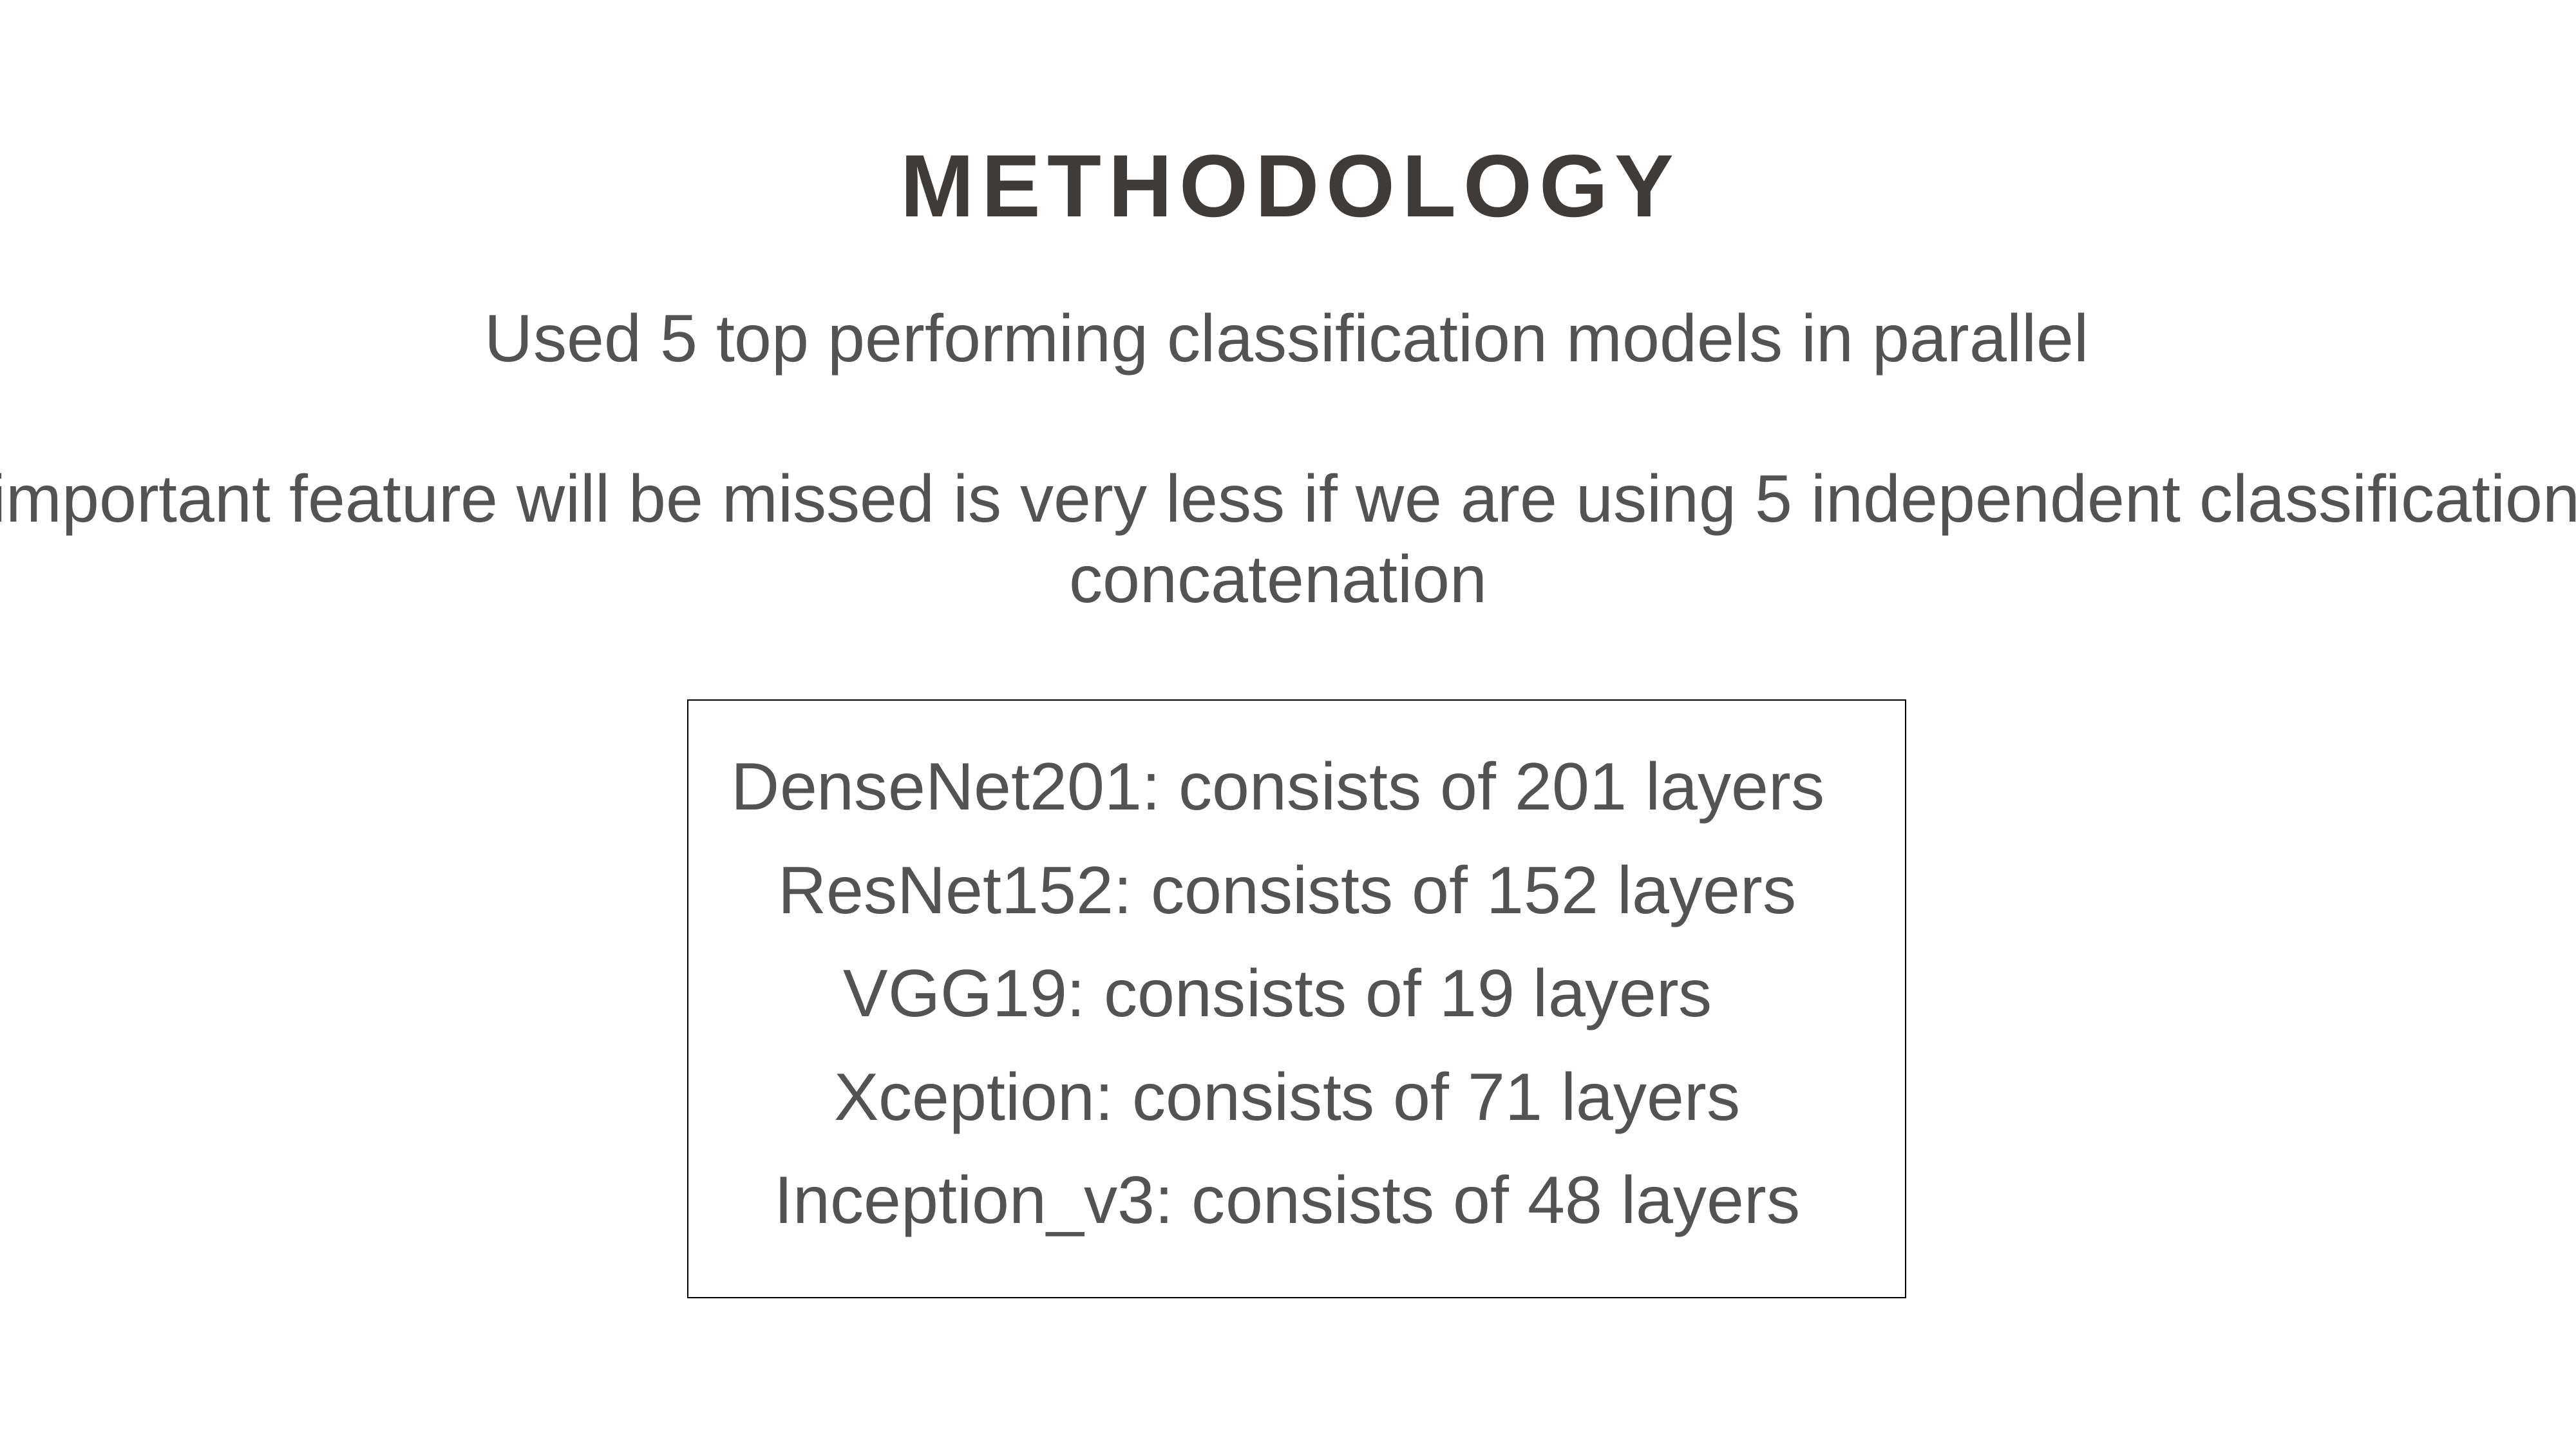

Methodology
Used 5 top performing classification models in parallel

Chance that an important feature will be missed is very less if we are using 5 independent classification architectures in concatenation

DenseNet201: consists of 201 layers
ResNet152: consists of 152 layers
VGG19: consists of 19 layers
Xception: consists of 71 layers
Inception_v3: consists of 48 layers